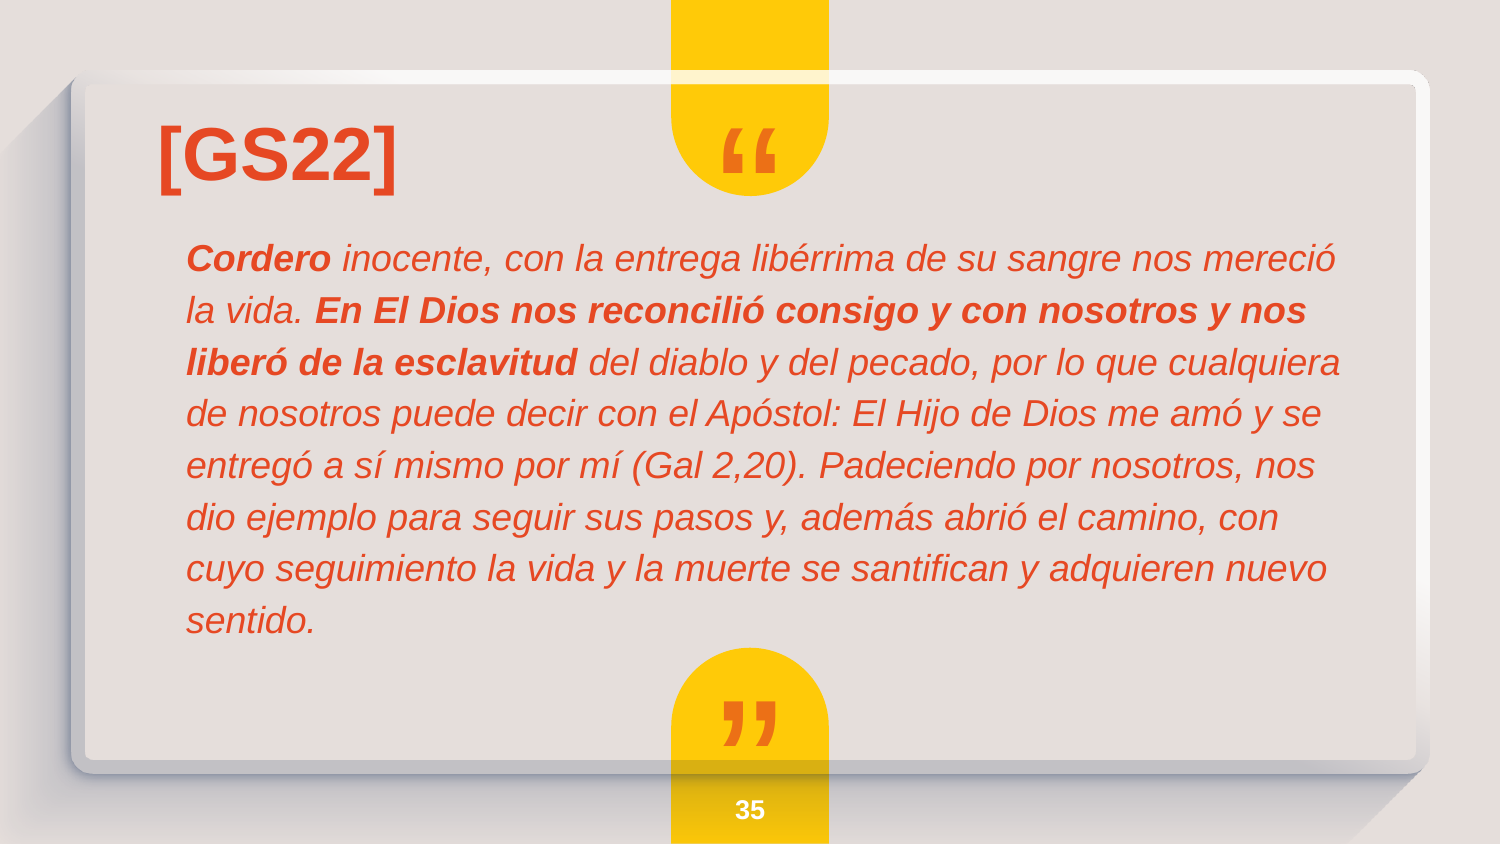

[GS22]
Cordero inocente, con la entrega libérrima de su sangre nos mereció la vida. En El Dios nos reconcilió consigo y con nosotros y nos liberó de la esclavitud del diablo y del pecado, por lo que cualquiera de nosotros puede decir con el Apóstol: El Hijo de Dios me amó y se entregó a sí mismo por mí (Gal 2,20). Padeciendo por nosotros, nos dio ejemplo para seguir sus pasos y, además abrió el camino, con cuyo seguimiento la vida y la muerte se santifican y adquieren nuevo sentido.
35